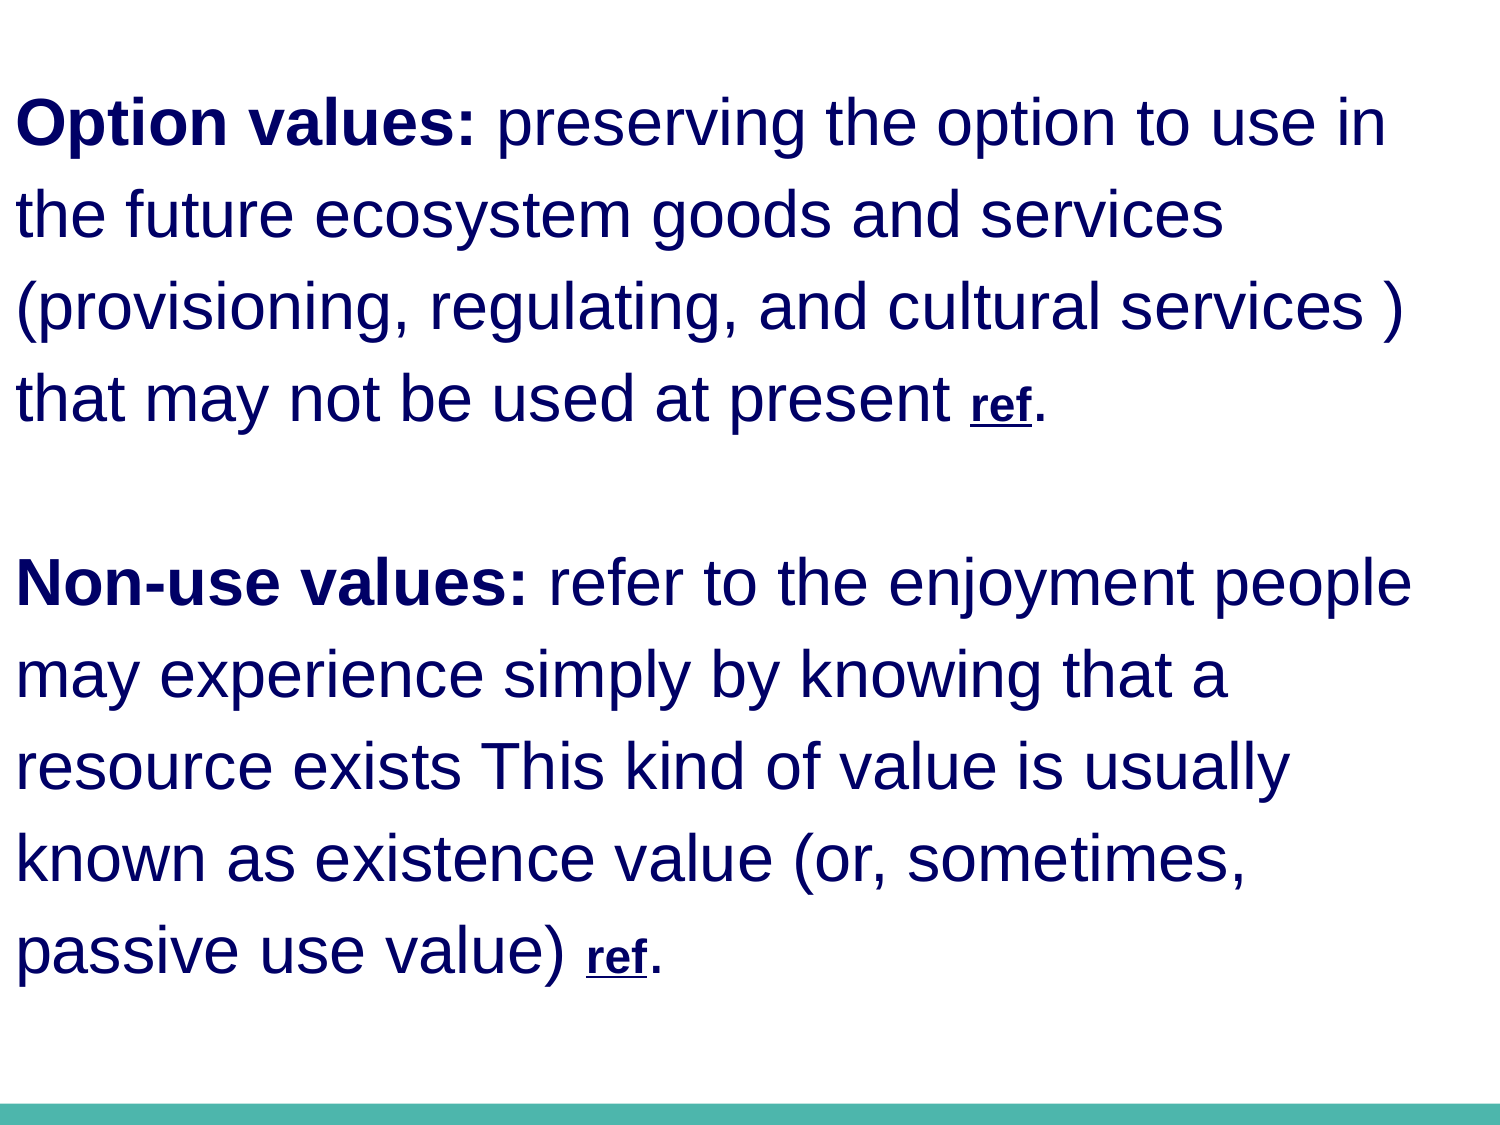

Option values: preserving the option to use in the future ecosystem goods and services (provisioning, regulating, and cultural services ) that may not be used at present ref.

Non-use values: refer to the enjoyment people
may experience simply by knowing that a resource exists This kind of value is usually known as existence value (or, sometimes, passive use value) ref.